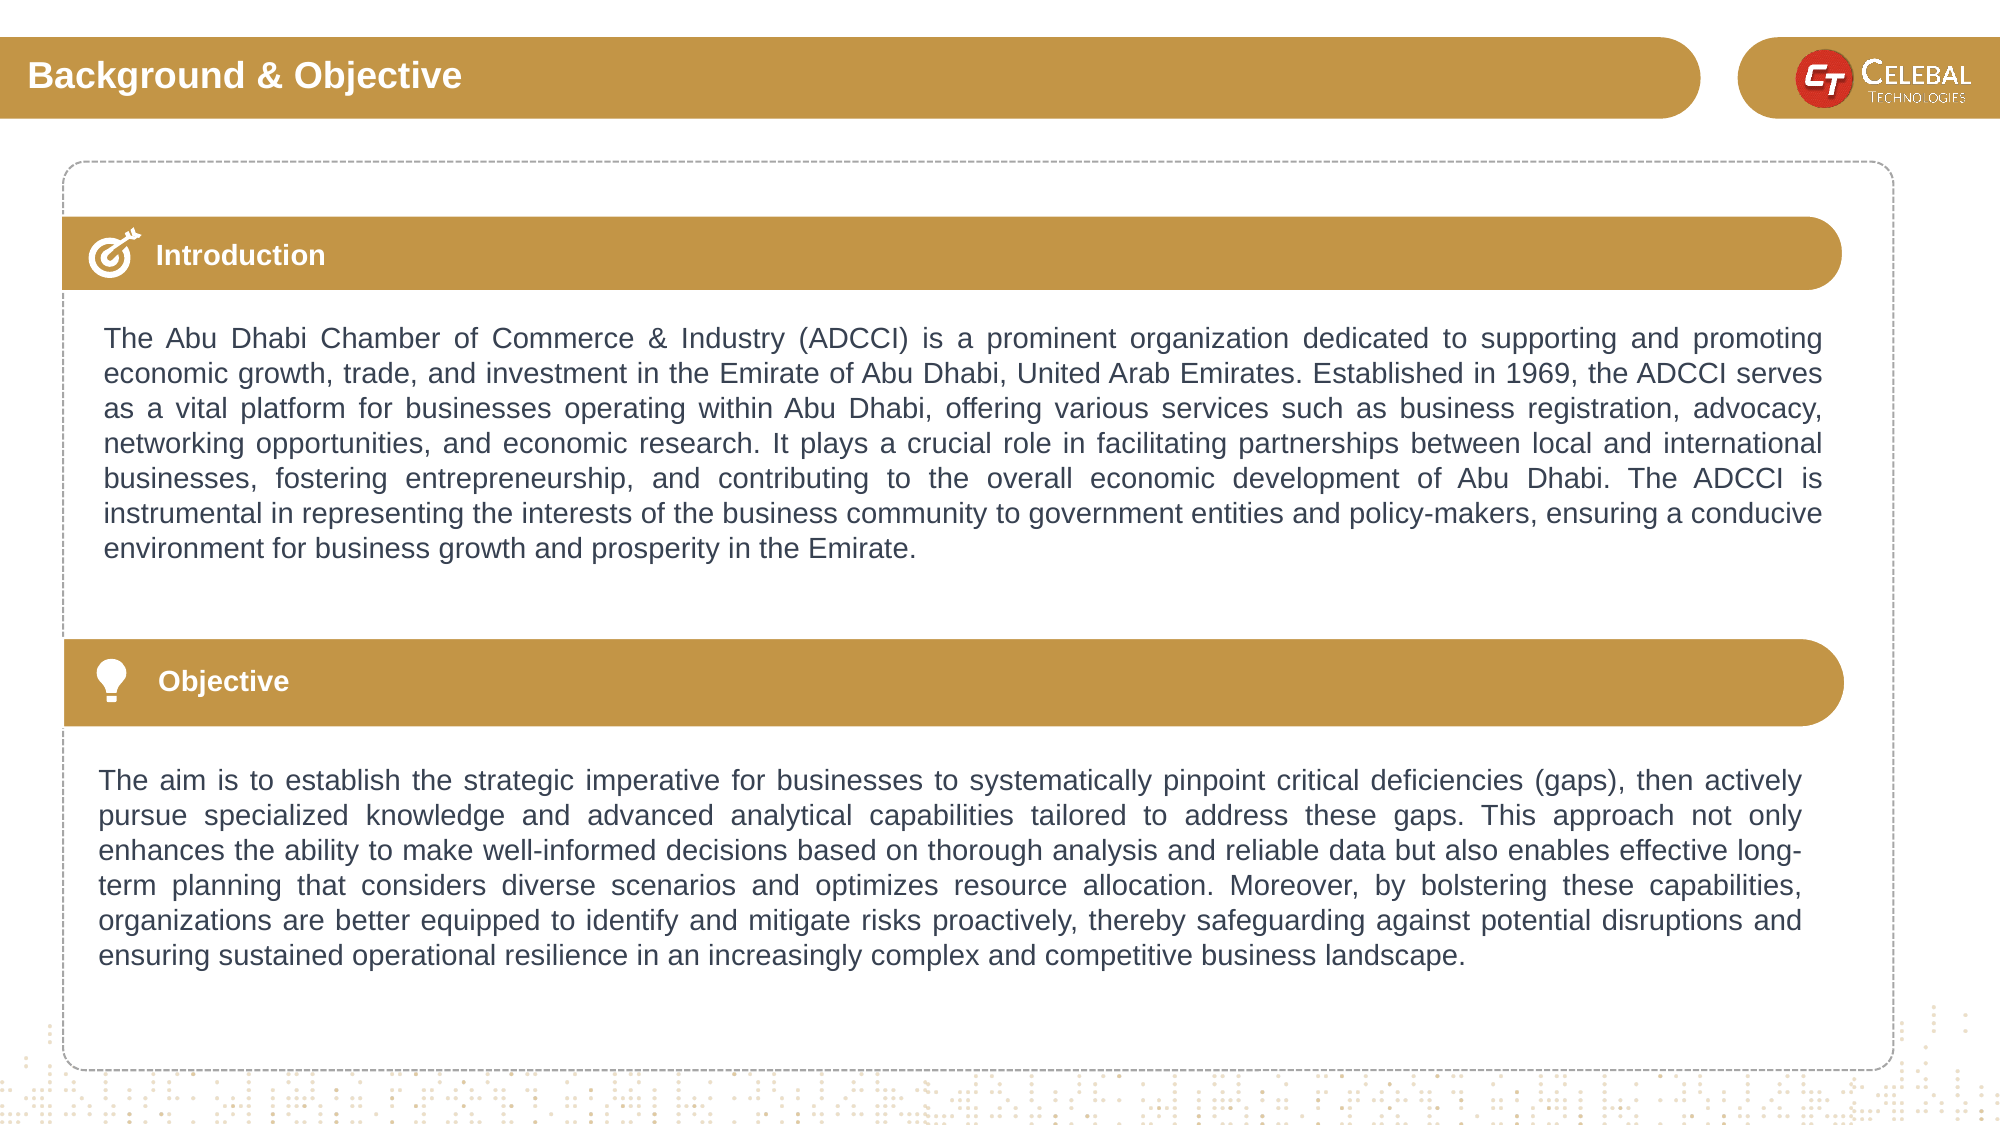

Background & Objective

Introduction

The Abu Dhabi Chamber of Commerce & Industry (ADCCI) is a prominent organization dedicated to supporting and promoting economic growth, trade, and investment in the Emirate of Abu Dhabi, United Arab Emirates. Established in 1969, the ADCCI serves as a vital platform for businesses operating within Abu Dhabi, offering various services such as business registration, advocacy, networking opportunities, and economic research. It plays a crucial role in facilitating partnerships between local and international businesses, fostering entrepreneurship, and contributing to the overall economic development of Abu Dhabi. The ADCCI is instrumental in representing the interests of the business community to government entities and policy-makers, ensuring a conducive environment for business growth and prosperity in the Emirate.
Objective

The aim is to establish the strategic imperative for businesses to systematically pinpoint critical deficiencies (gaps), then actively pursue specialized knowledge and advanced analytical capabilities tailored to address these gaps. This approach not only enhances the ability to make well-informed decisions based on thorough analysis and reliable data but also enables effective long-term planning that considers diverse scenarios and optimizes resource allocation. Moreover, by bolstering these capabilities, organizations are better equipped to identify and mitigate risks proactively, thereby safeguarding against potential disruptions and ensuring sustained operational resilience in an increasingly complex and competitive business landscape.